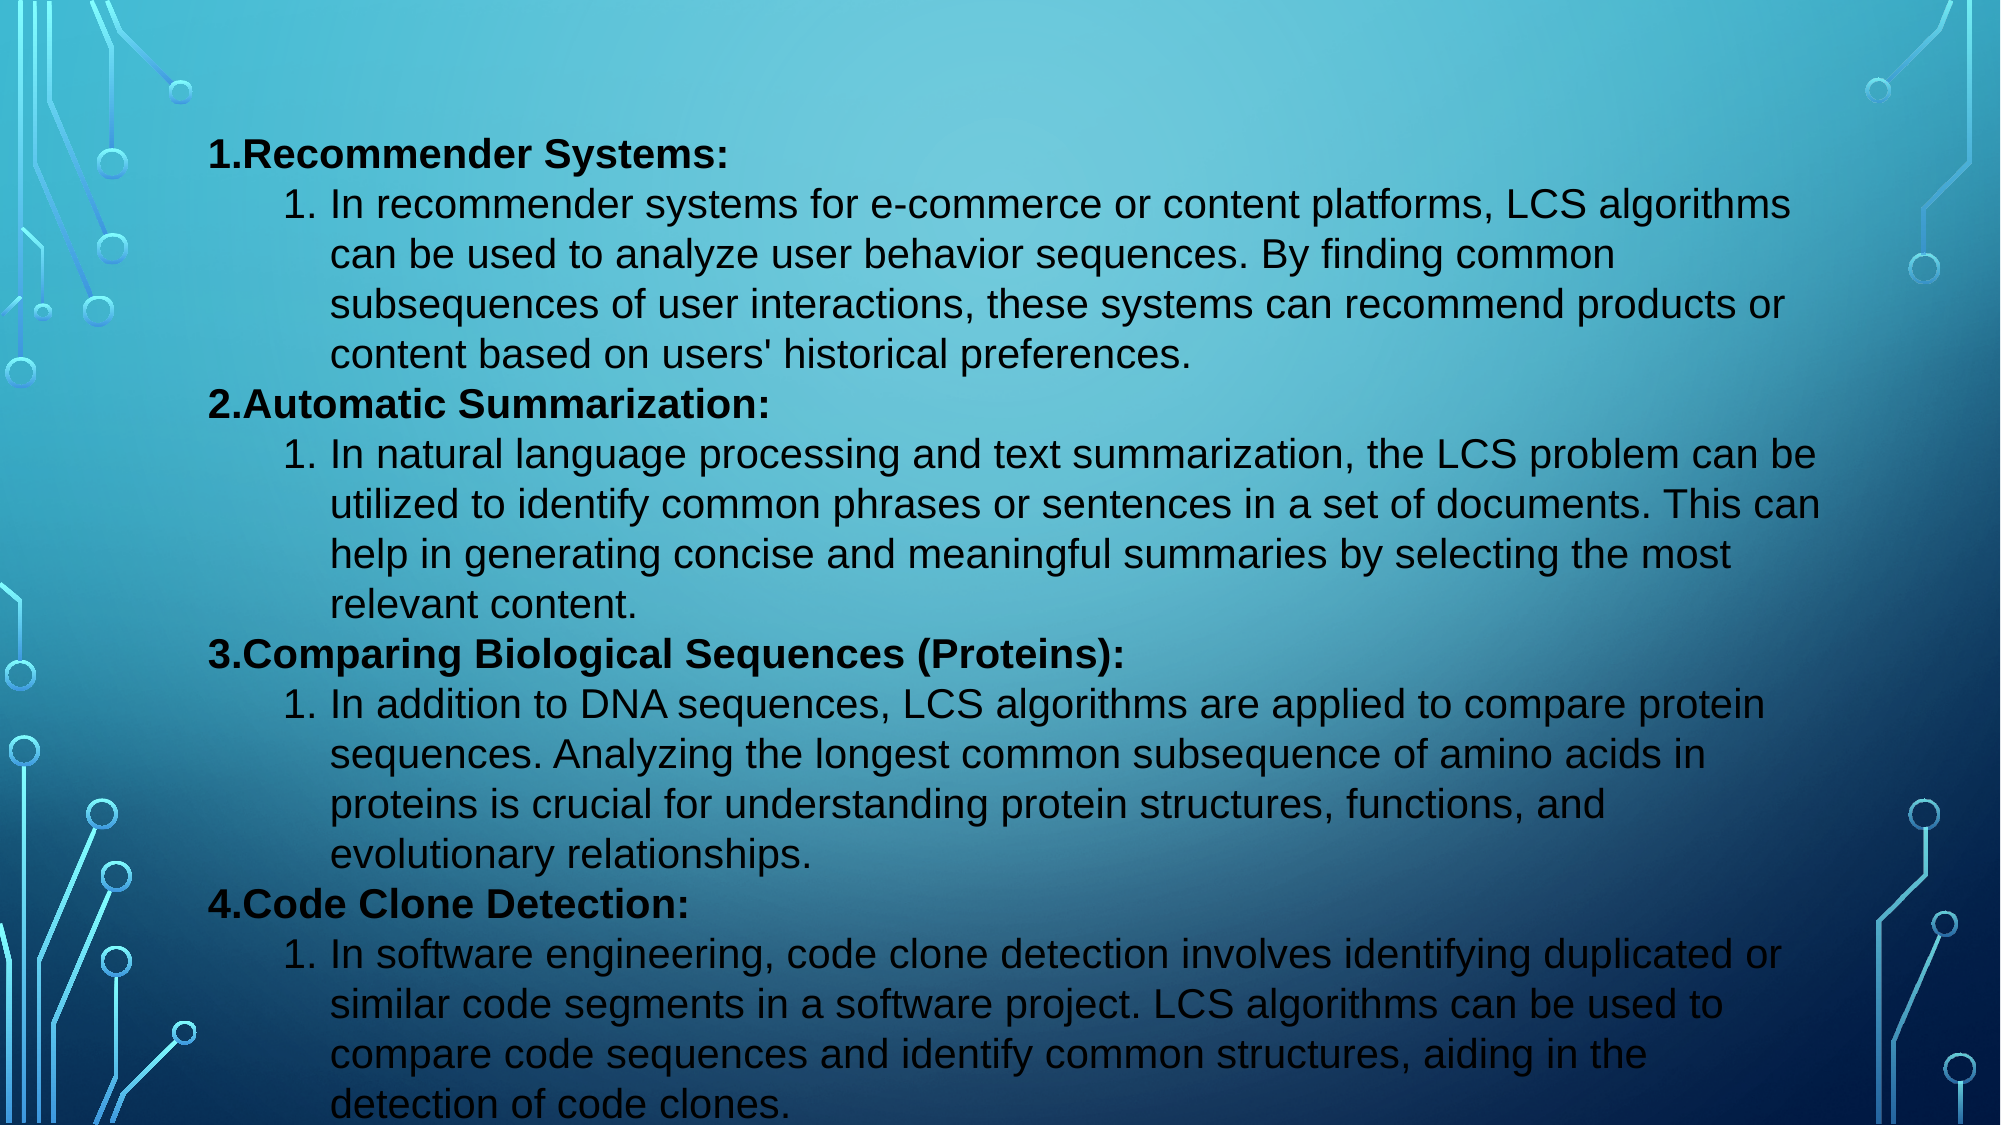

Recommender Systems:
In recommender systems for e-commerce or content platforms, LCS algorithms can be used to analyze user behavior sequences. By finding common subsequences of user interactions, these systems can recommend products or content based on users' historical preferences.
Automatic Summarization:
In natural language processing and text summarization, the LCS problem can be utilized to identify common phrases or sentences in a set of documents. This can help in generating concise and meaningful summaries by selecting the most relevant content.
Comparing Biological Sequences (Proteins):
In addition to DNA sequences, LCS algorithms are applied to compare protein sequences. Analyzing the longest common subsequence of amino acids in proteins is crucial for understanding protein structures, functions, and evolutionary relationships.
Code Clone Detection:
In software engineering, code clone detection involves identifying duplicated or similar code segments in a software project. LCS algorithms can be used to compare code sequences and identify common structures, aiding in the detection of code clones.